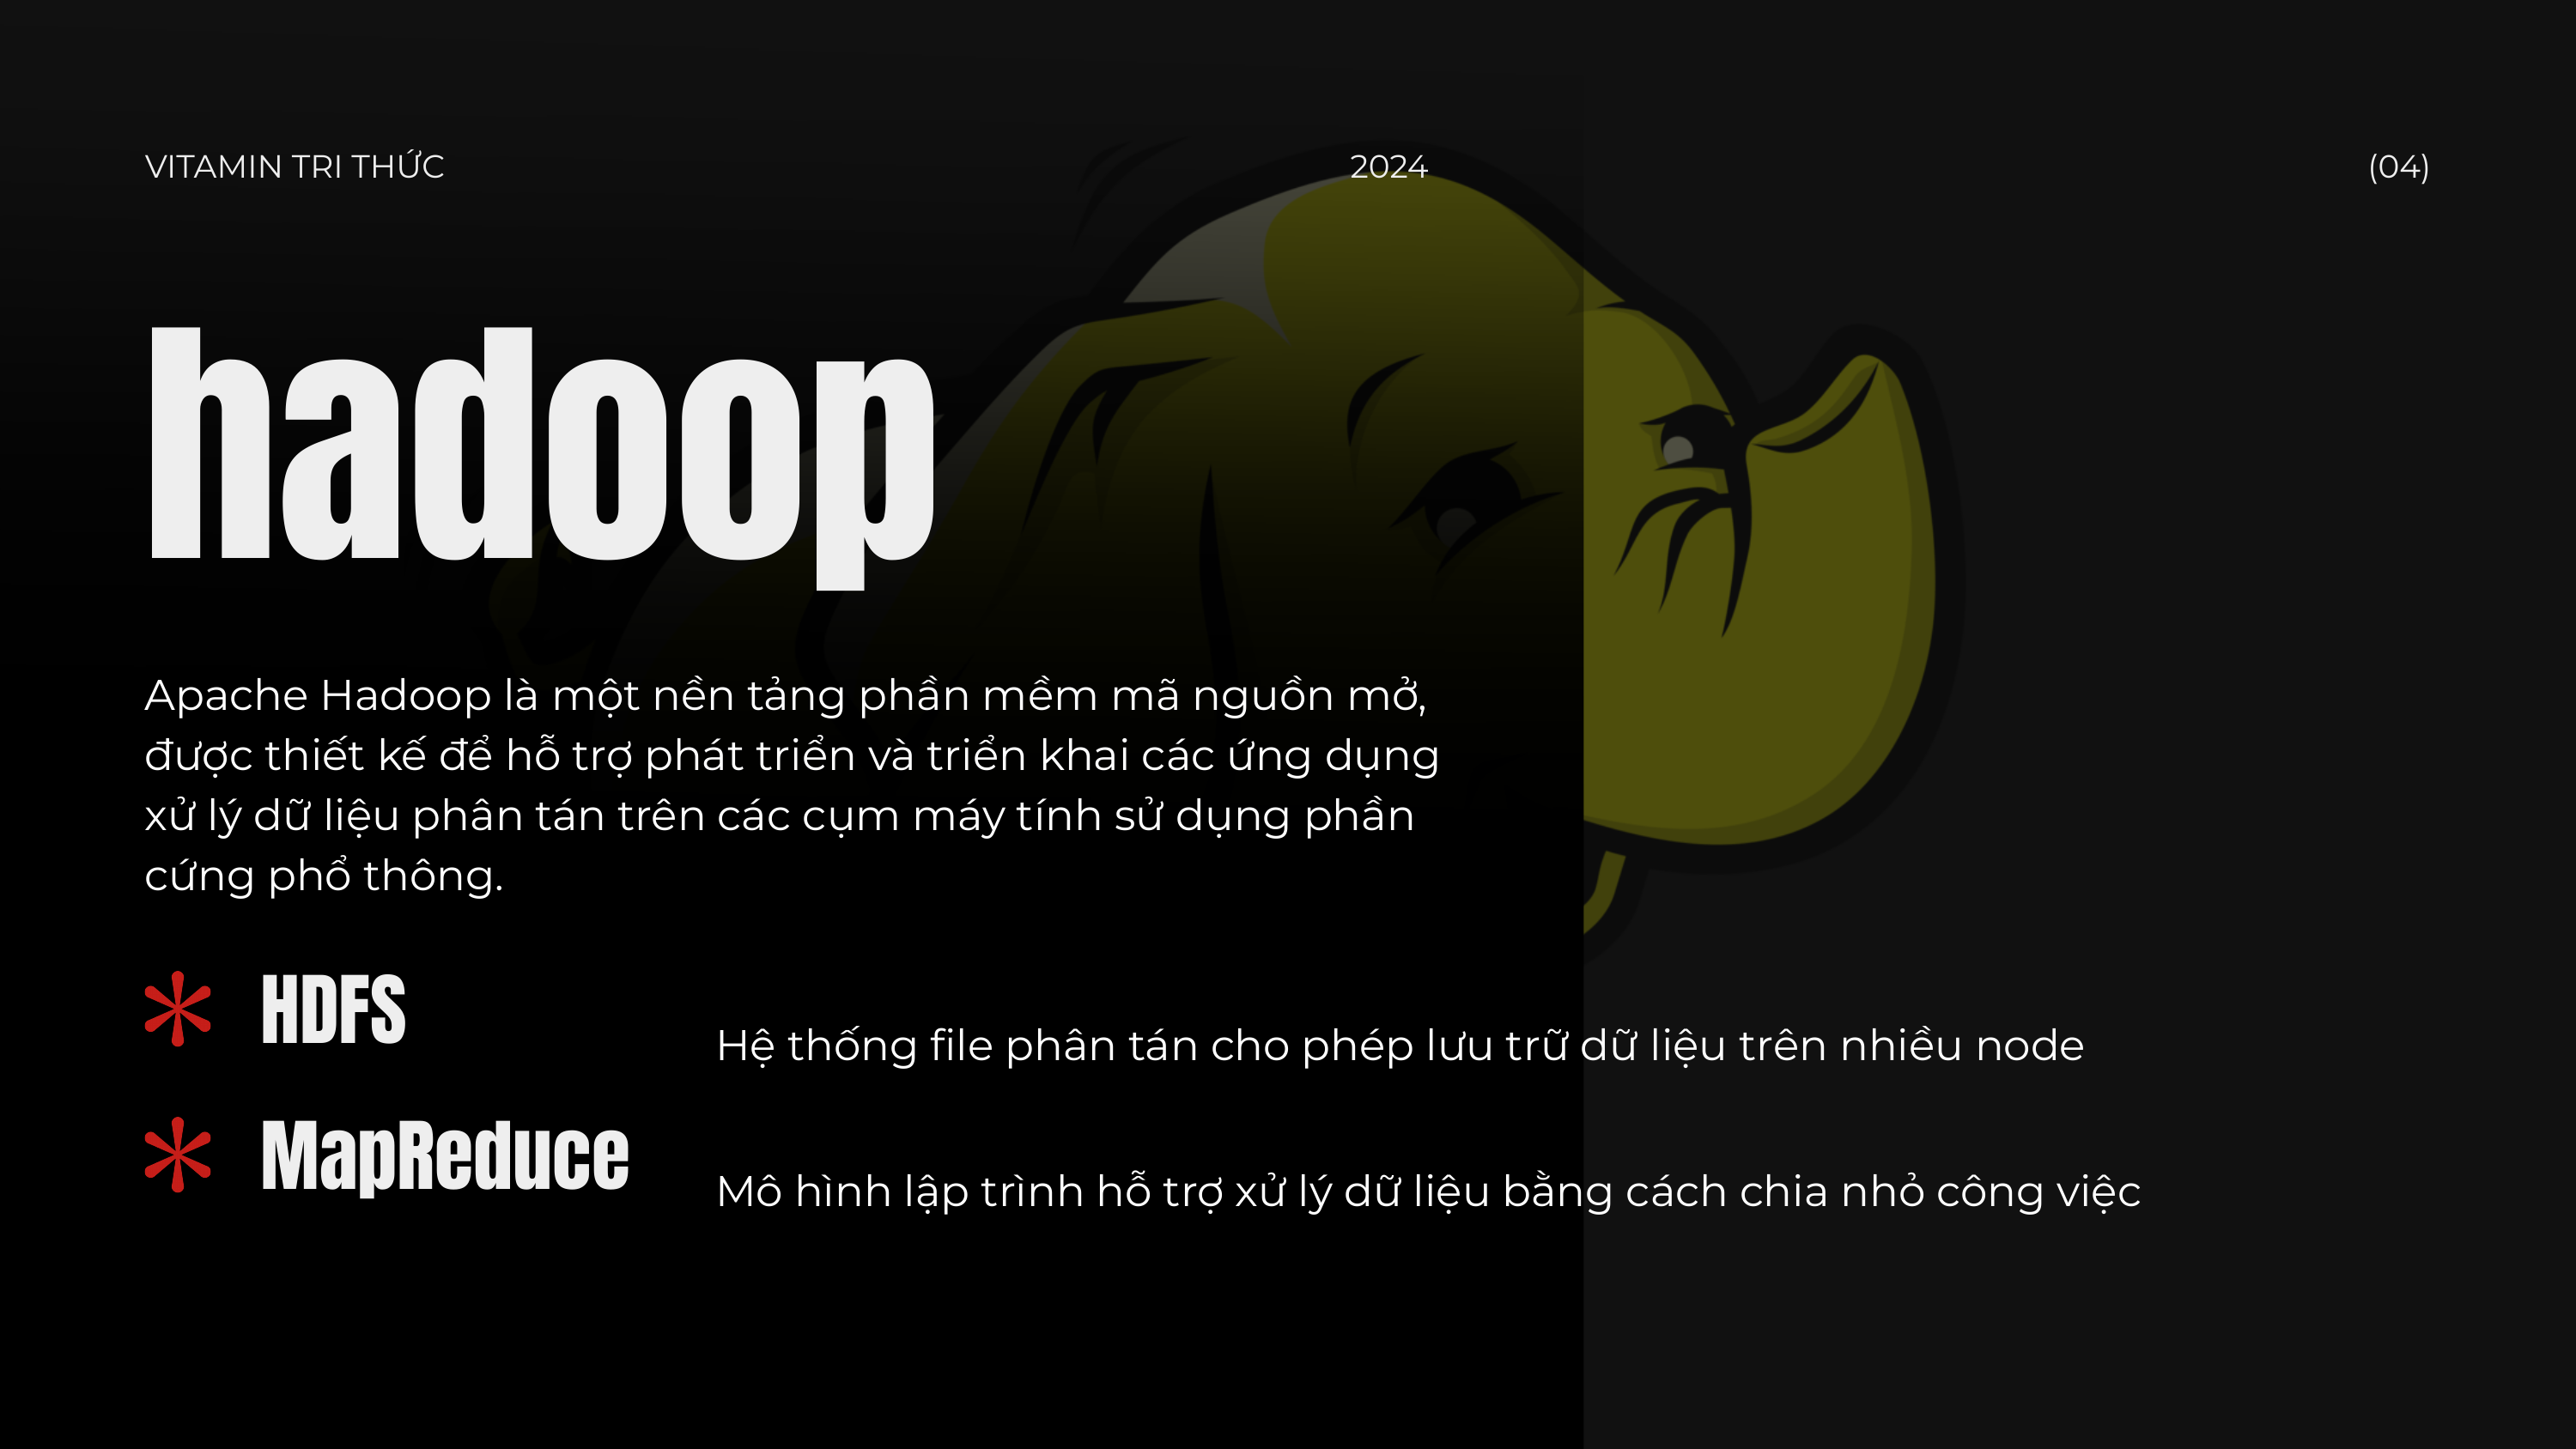

VITAMIN TRI THỨC
2024
(04)
hadoop
Apache Hadoop là một nền tảng phần mềm mã nguồn mở, được thiết kế để hỗ trợ phát triển và triển khai các ứng dụng xử lý dữ liệu phân tán trên các cụm máy tính sử dụng phần cứng phổ thông.

HDFS
Hệ thống file phân tán cho phép lưu trữ dữ liệu trên nhiều node

MapReduce
Mô hình lập trình hỗ trợ xử lý dữ liệu bằng cách chia nhỏ công việc